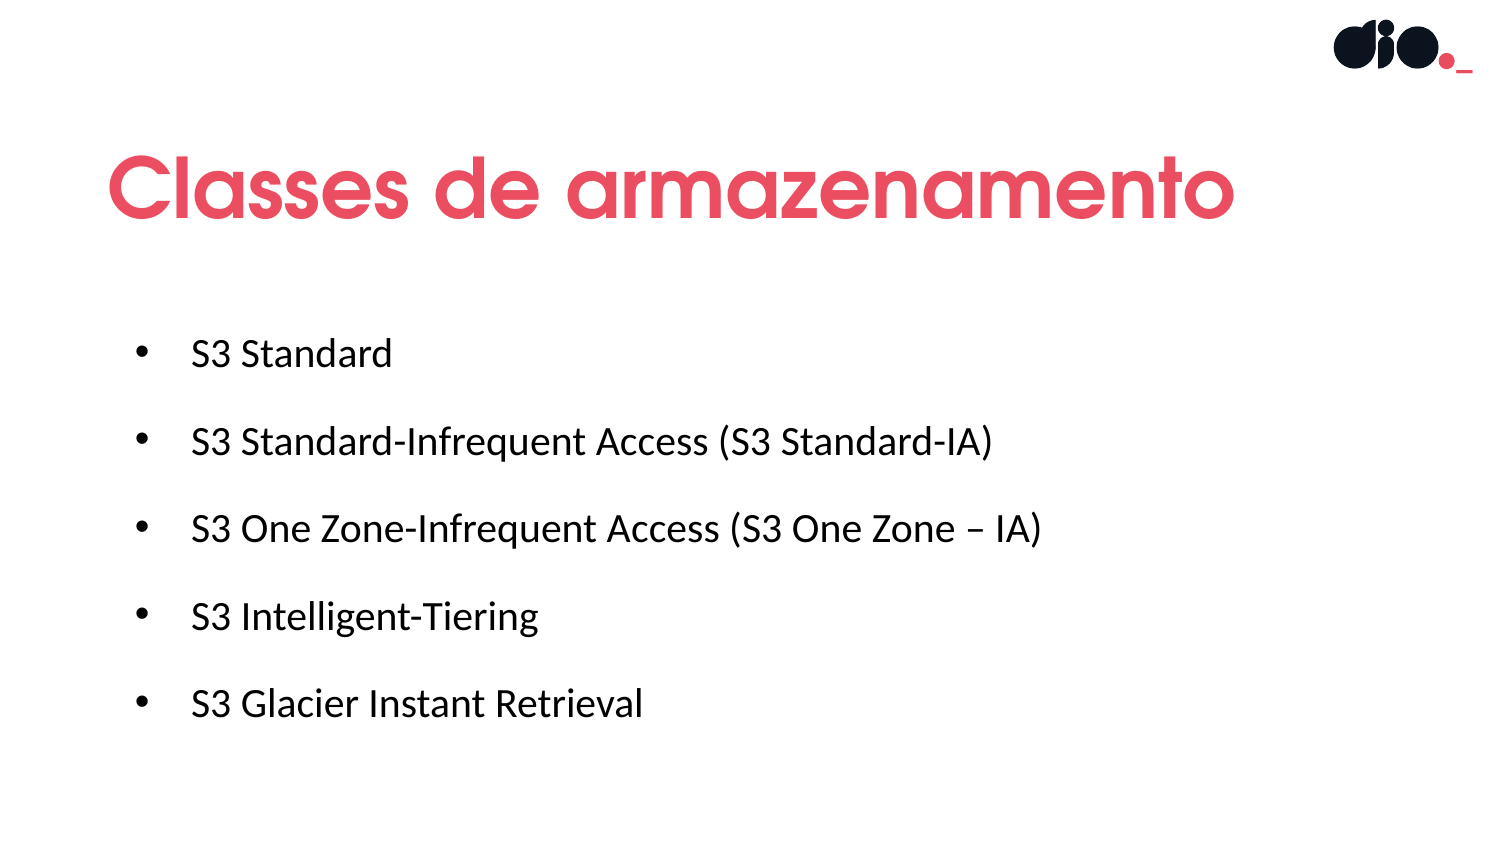

Classes de armazenamento
S3 Standard
S3 Standard-Infrequent Access (S3 Standard-IA)
S3 One Zone-Infrequent Access (S3 One Zone – IA)
S3 Intelligent-Tiering
S3 Glacier Instant Retrieval